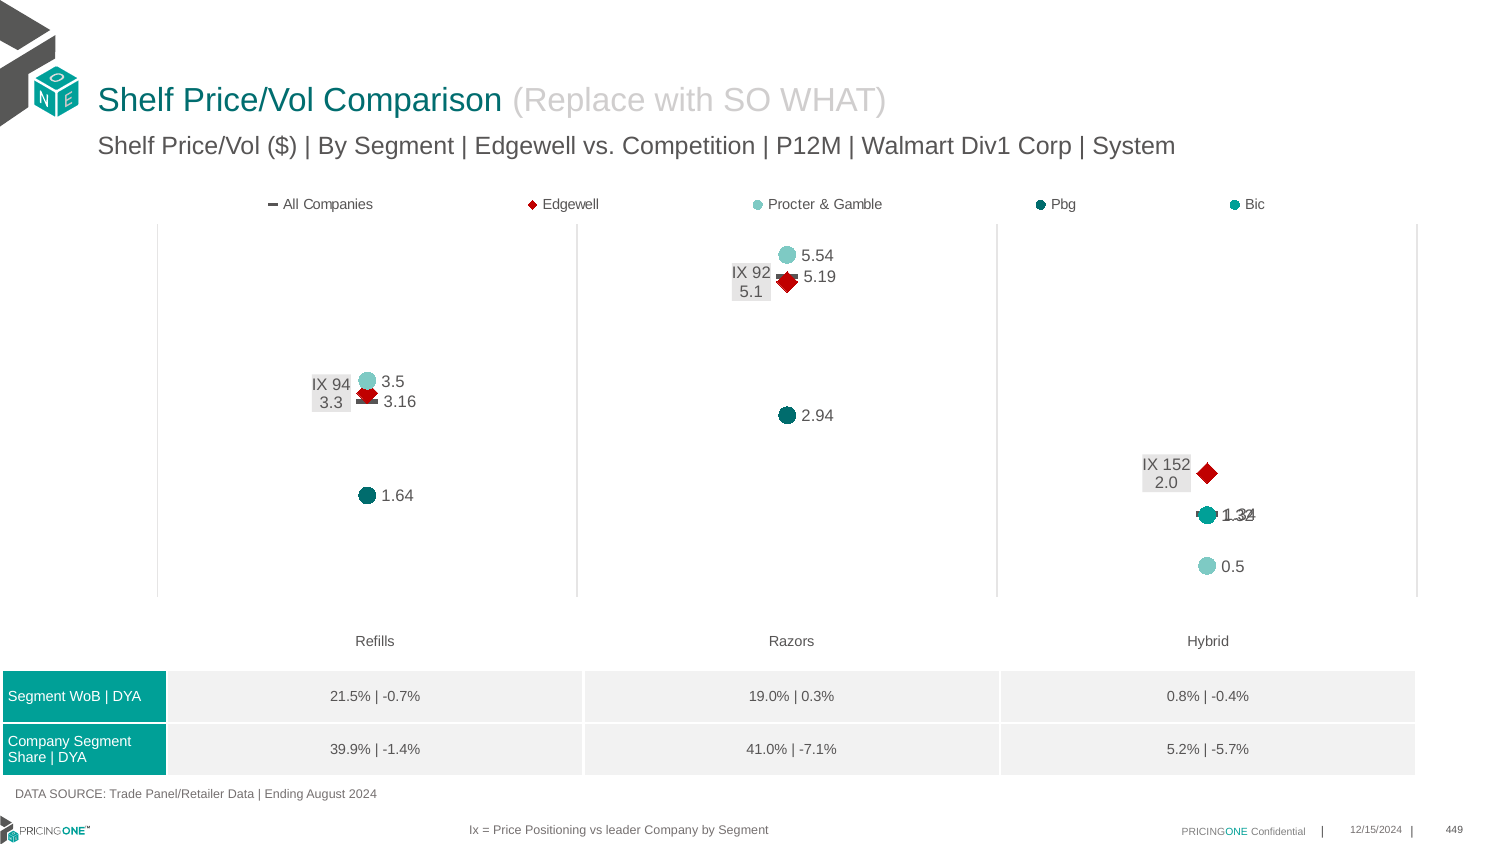

# Shelf Price/Vol Comparison (Replace with SO WHAT)
Shelf Price/Vol ($) | By Segment | Edgewell vs. Competition | P12M | Walmart Div1 Corp | System

### Chart

| Category | All Companies | Edgewell | Procter & Gamble | Pbg | Bic |
|---|---|---|---|---|---|
| IX 94 | 3.16 | 3.3 | 3.5 | 1.64 | None |
| IX 92 | 5.19 | 5.1 | 5.54 | 2.94 | None |
| IX 152 | 1.34 | 2.0 | 0.5 | None | 1.32 |
|  | Refills | Razors | Hybrid |
| --- | --- | --- | --- |
| Segment WoB | DYA | 21.5% | -0.7% | 19.0% | 0.3% | 0.8% | -0.4% |
| Company Segment Share | DYA | 39.9% | -1.4% | 41.0% | -7.1% | 5.2% | -5.7% |
DATA SOURCE: Trade Panel/Retailer Data | Ending August 2024
Ix = Price Positioning vs leader Company by Segment
12/15/2024
449